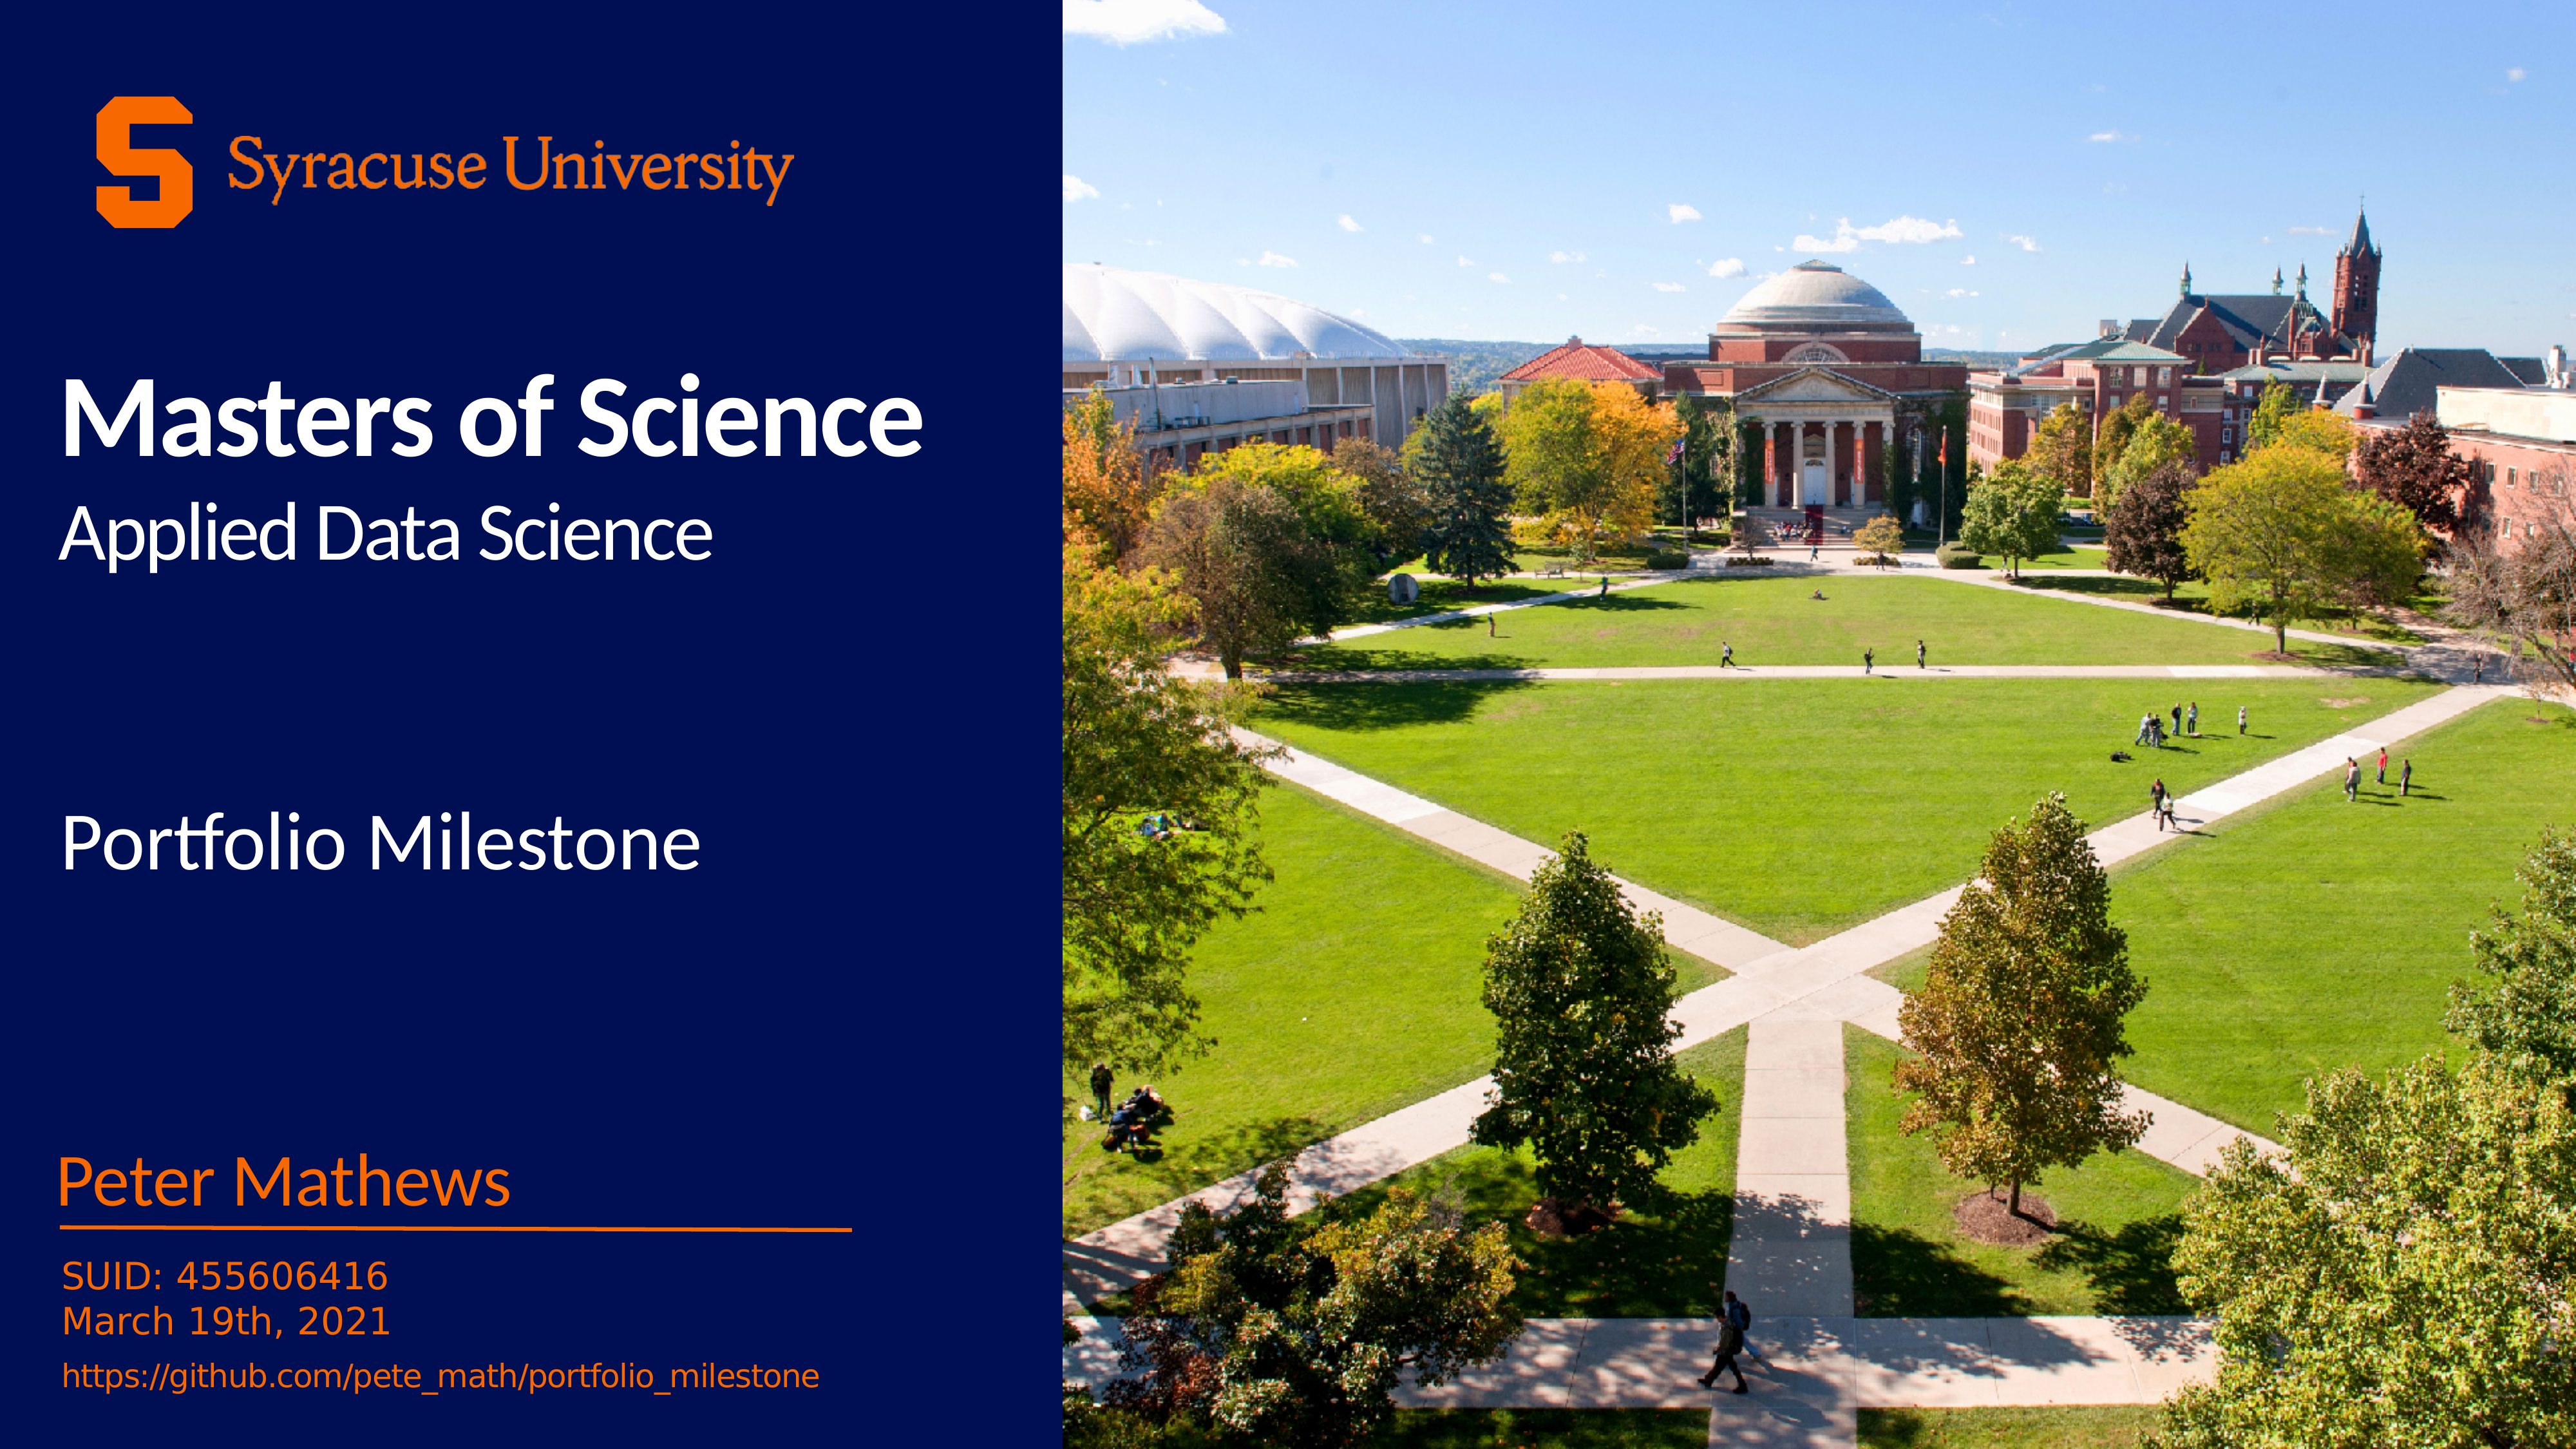

# Masters of Science
Applied Data Science
Portfolio Milestone
Peter Mathews

SUID: 455606416
March 19th, 2021
https://github.com/pete_math/portfolio_milestone